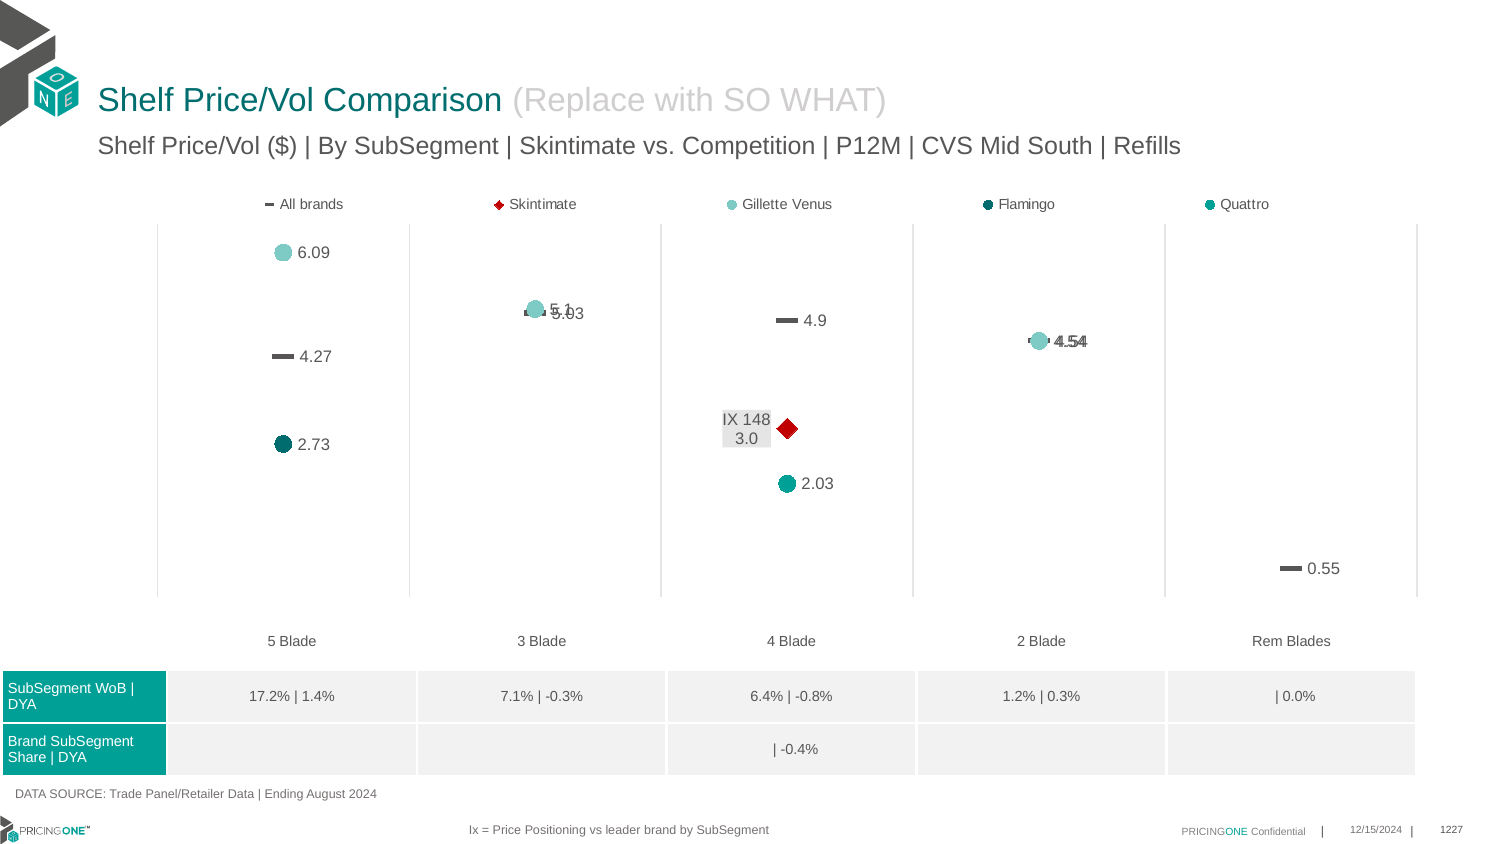

# Shelf Price/Vol Comparison (Replace with SO WHAT)
Shelf Price/Vol ($) | By SubSegment | Skintimate vs. Competition | P12M | CVS Mid South | Refills

### Chart

| Category | All brands | Skintimate | Gillette Venus | Flamingo | Quattro |
|---|---|---|---|---|---|
| None | 4.27 | None | 6.09 | 2.73 | None |
| None | 5.03 | None | 5.1 | None | None |
| IX 148 | 4.9 | 3.0 | None | None | 2.03 |
| None | 4.54 | None | 4.54 | None | None |
| None | 0.55 | None | None | None | None |
|  | 5 Blade | 3 Blade | 4 Blade | 2 Blade | Rem Blades |
| --- | --- | --- | --- | --- | --- |
| SubSegment WoB | DYA | 17.2% | 1.4% | 7.1% | -0.3% | 6.4% | -0.8% | 1.2% | 0.3% | | 0.0% |
| Brand SubSegment Share | DYA |  |  | | -0.4% |  |  |
DATA SOURCE: Trade Panel/Retailer Data | Ending August 2024
Ix = Price Positioning vs leader brand by SubSegment
12/15/2024
1227